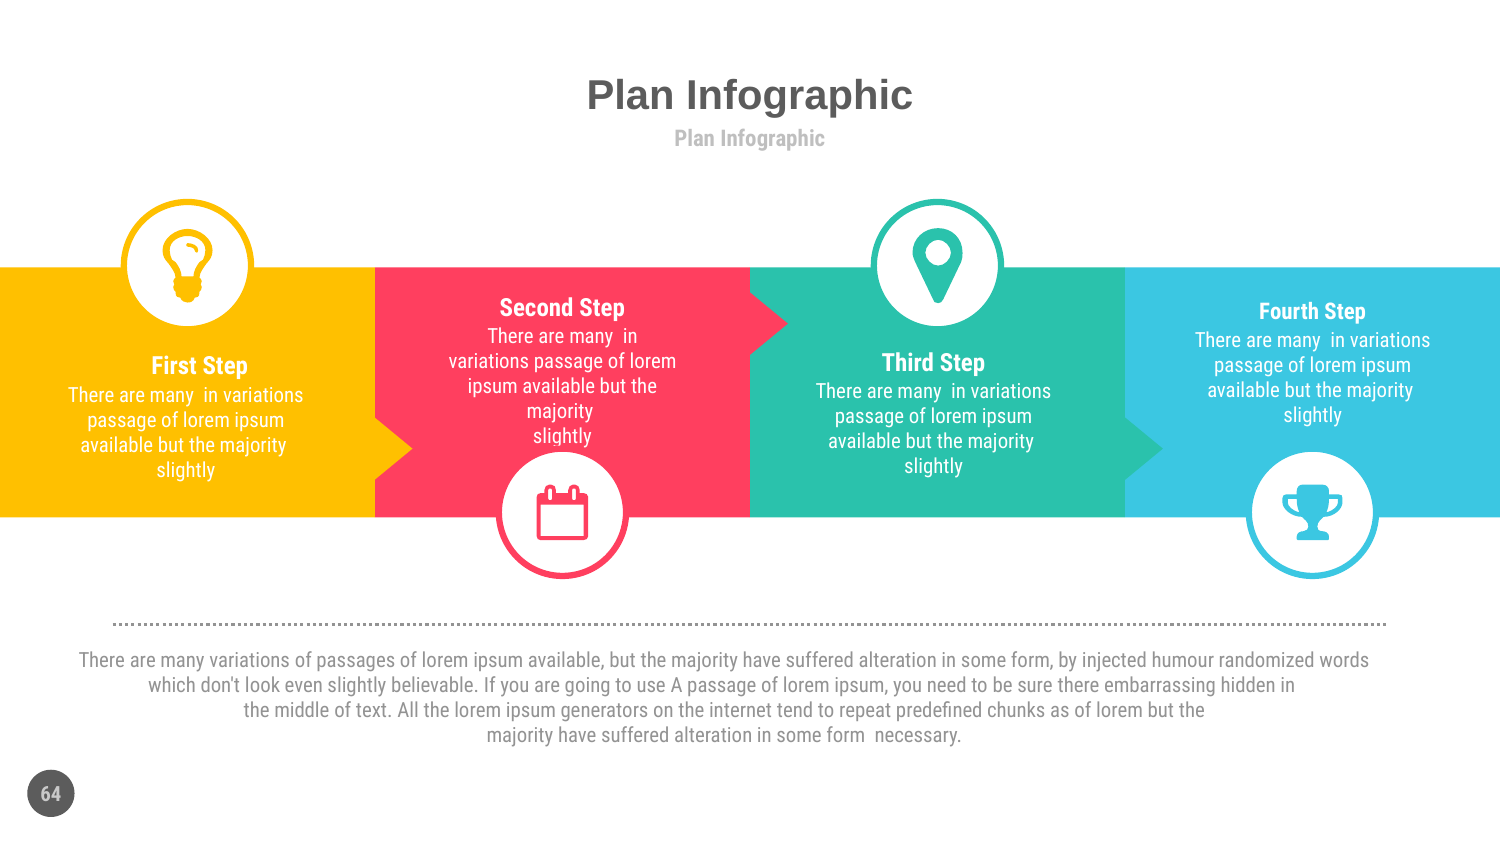

# Plan Infographic
Plan Infographic

Second Step
There are many  in variations passage of lorem ipsum available but the majority
slightly
Fourth Step
There are many  in variations passage of lorem ipsum available but the majority
slightly
Third Step
There are many  in variations passage of lorem ipsum available but the majority
slightly
First Step
There are many  in variations passage of lorem ipsum available but the majority
slightly

There are many variations of passages of lorem ipsum available, but the majority have suffered alteration in some form, by injected humour randomized words which don't look even slightly believable. If you are going to use A passage of lorem ipsum, you need to be sure there embarrassing hidden in
the middle of text. All the lorem ipsum generators on the internet tend to repeat predefined chunks as of lorem but the
majority have suffered alteration in some form  necessary.
64